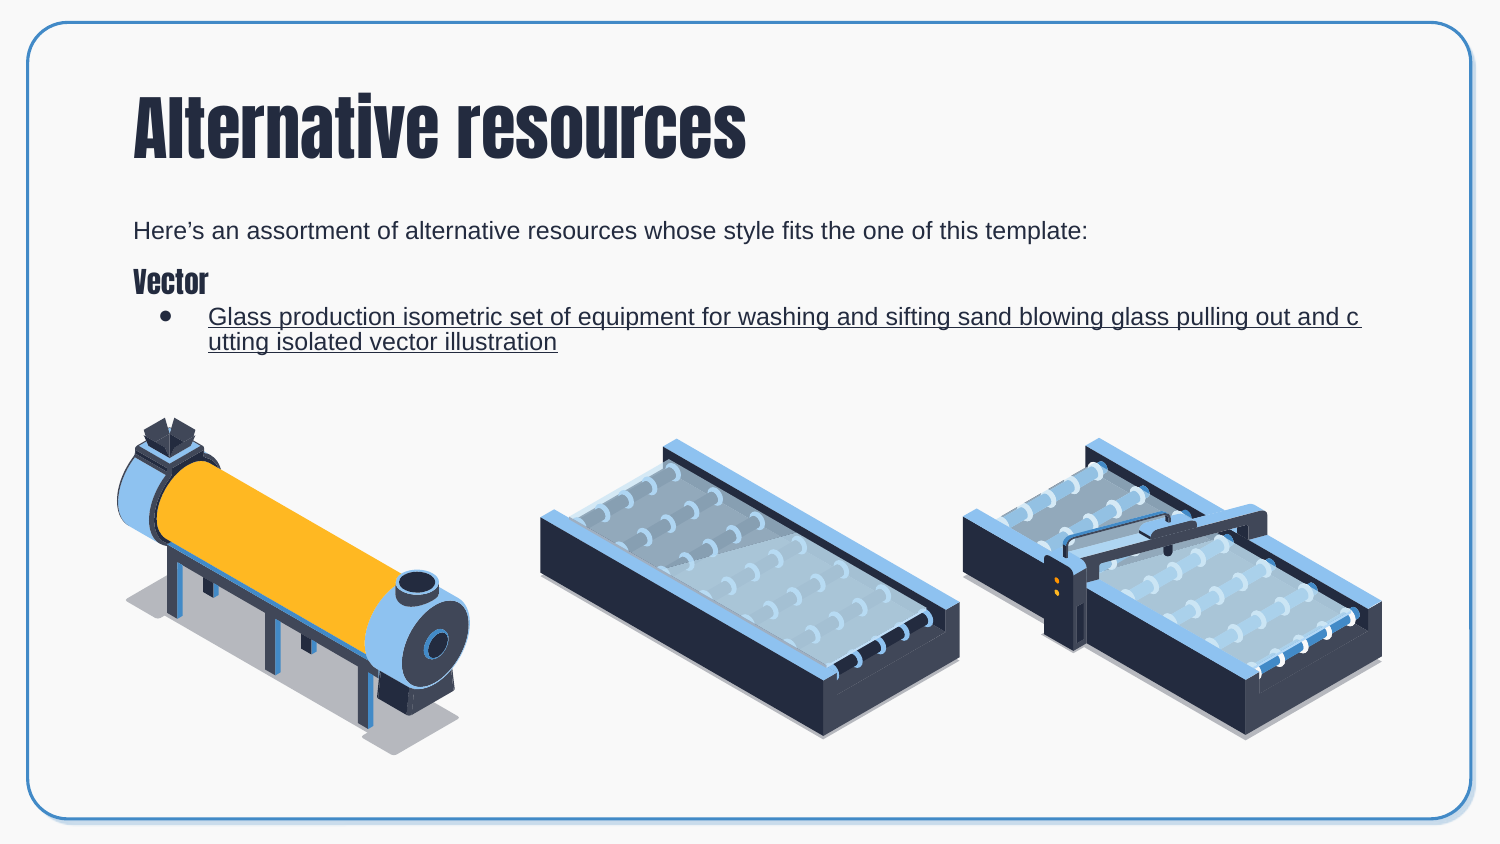

# Alternative resources
Here’s an assortment of alternative resources whose style fits the one of this template:
Vector
Glass production isometric set of equipment for washing and sifting sand blowing glass pulling out and cutting isolated vector illustration